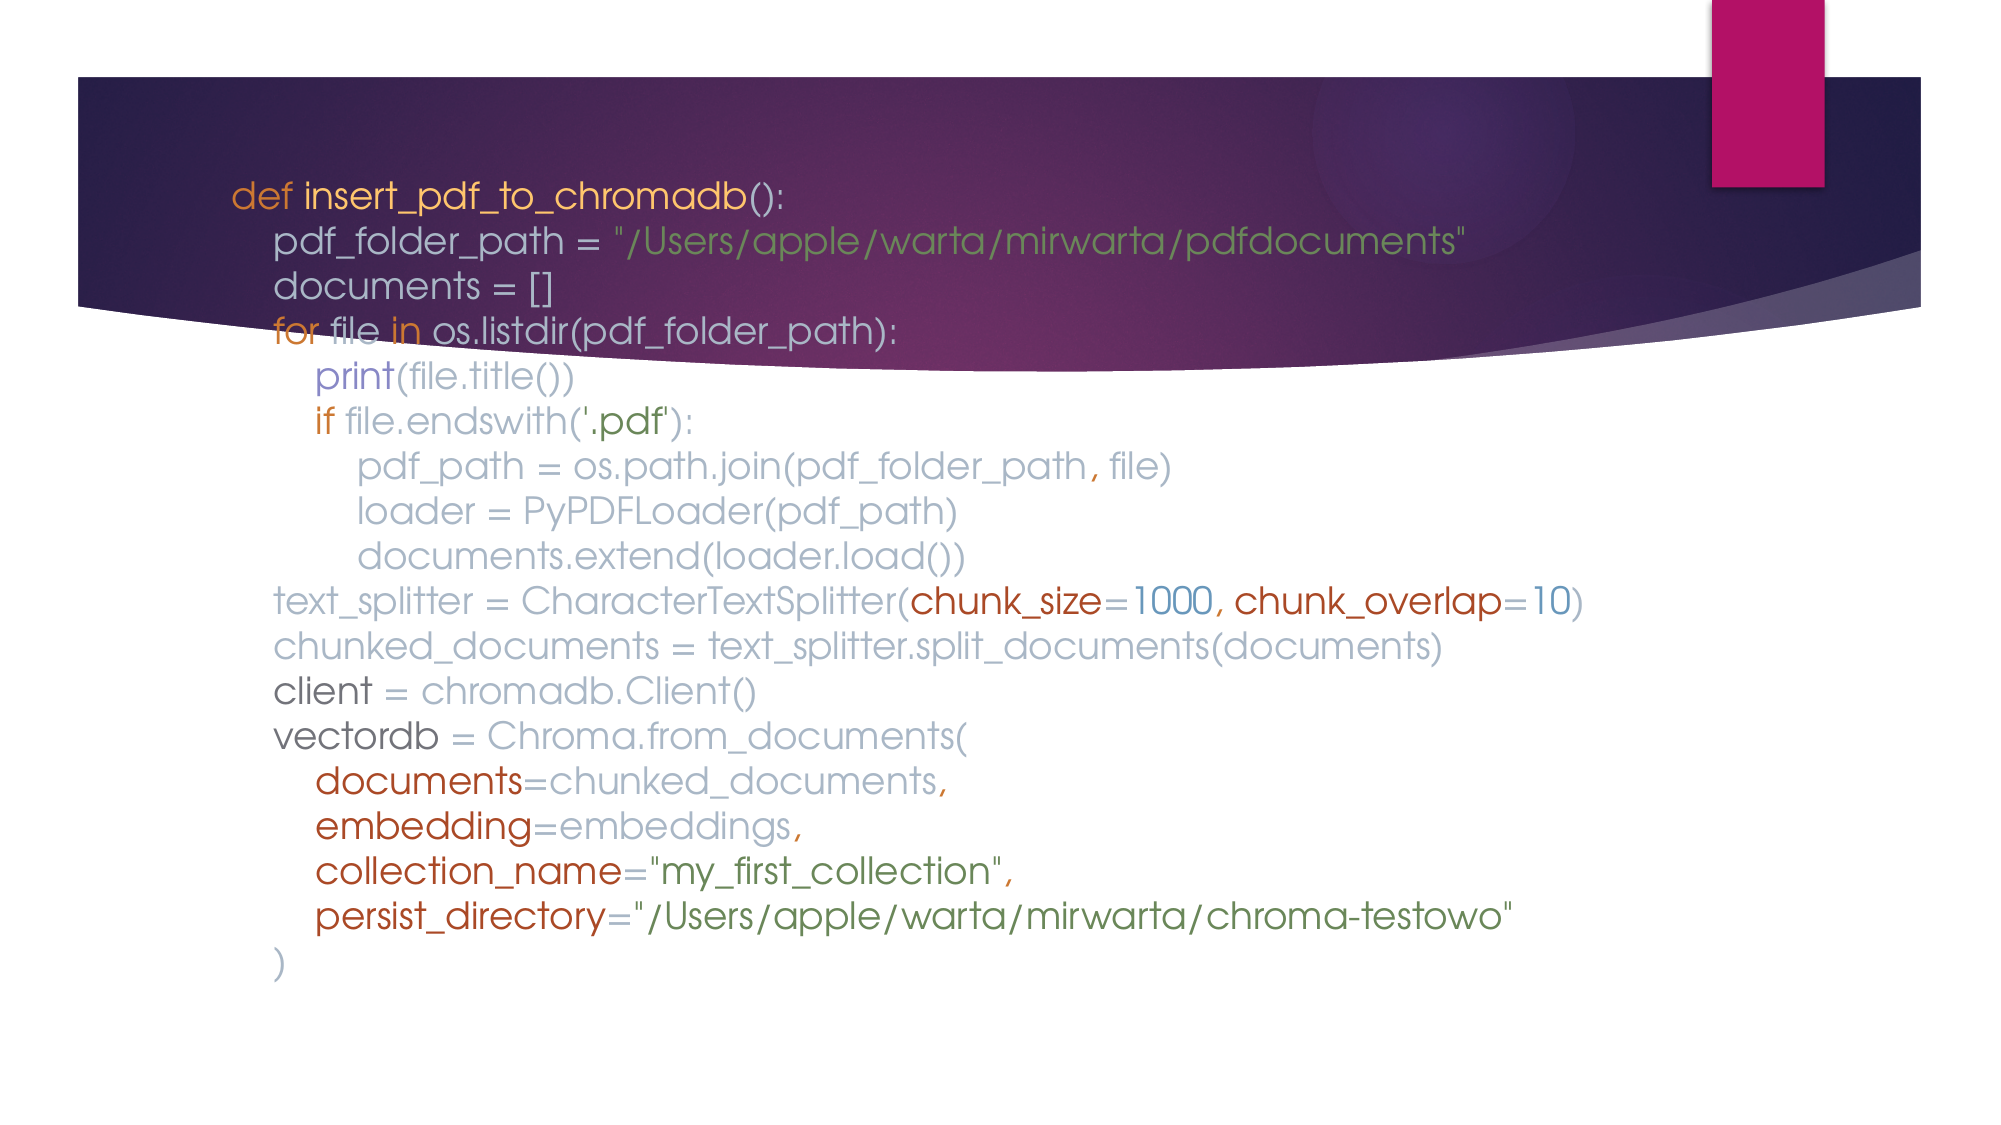

def insert_pdf_to_chromadb():
    pdf_folder_path = "/Users/apple/warta/mirwarta/pdfdocuments"
    documents = []
    for file in os.listdir(pdf_folder_path):
        print(file.title())
        if file.endswith('.pdf'):
            pdf_path = os.path.join(pdf_folder_path, file)
            loader = PyPDFLoader(pdf_path)
            documents.extend(loader.load())
    text_splitter = CharacterTextSplitter(chunk_size=1000, chunk_overlap=10)
    chunked_documents = text_splitter.split_documents(documents)
    client = chromadb.Client()
    vectordb = Chroma.from_documents(
        documents=chunked_documents,
        embedding=embeddings,
        collection_name="my_first_collection",
        persist_directory="/Users/apple/warta/mirwarta/chroma-testowo"
    )